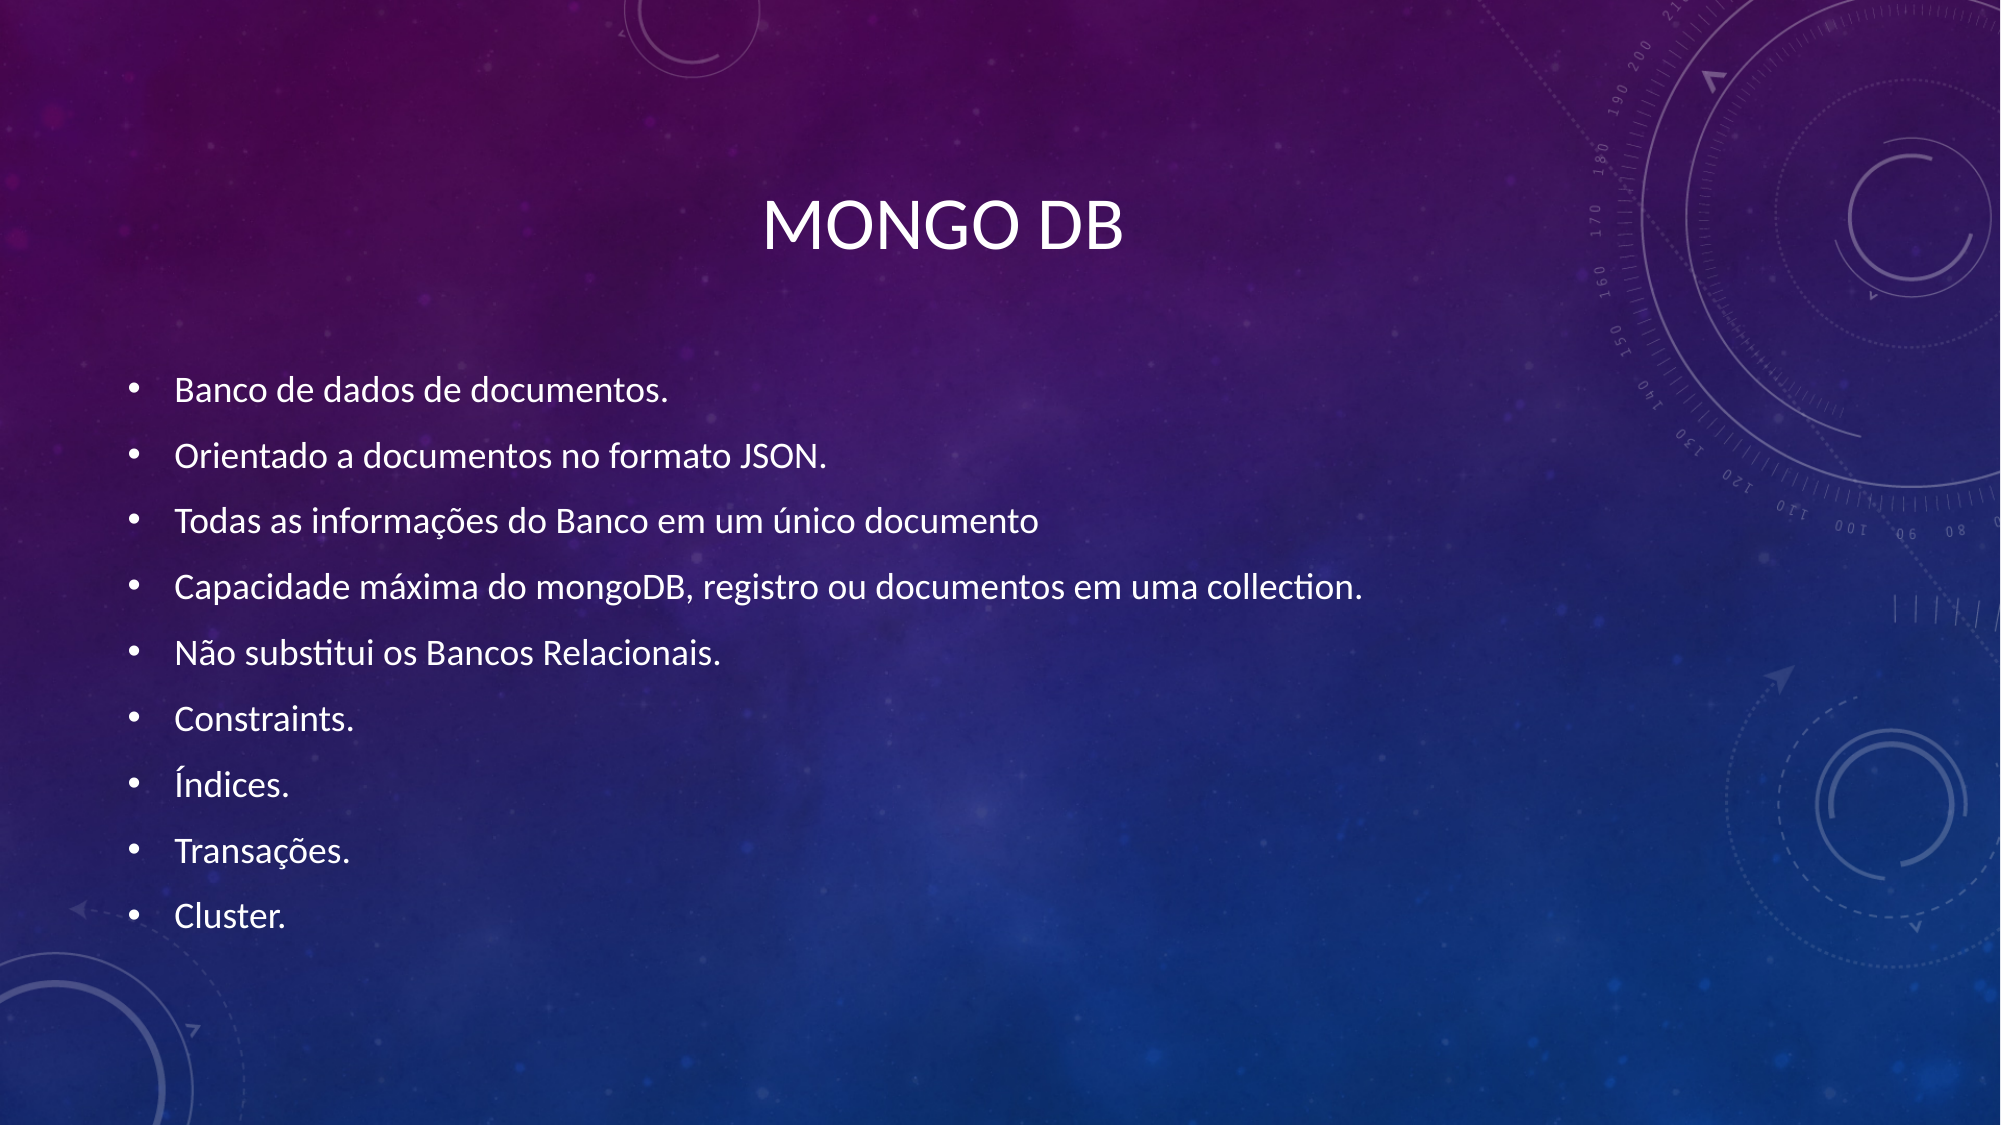

# Mongo db
Banco de dados de documentos.
Orientado a documentos no formato JSON.
Todas as informações do Banco em um único documento
Capacidade máxima do mongoDB, registro ou documentos em uma collection.
Não substitui os Bancos Relacionais.
Constraints.
Índices.
Transações.
Cluster.